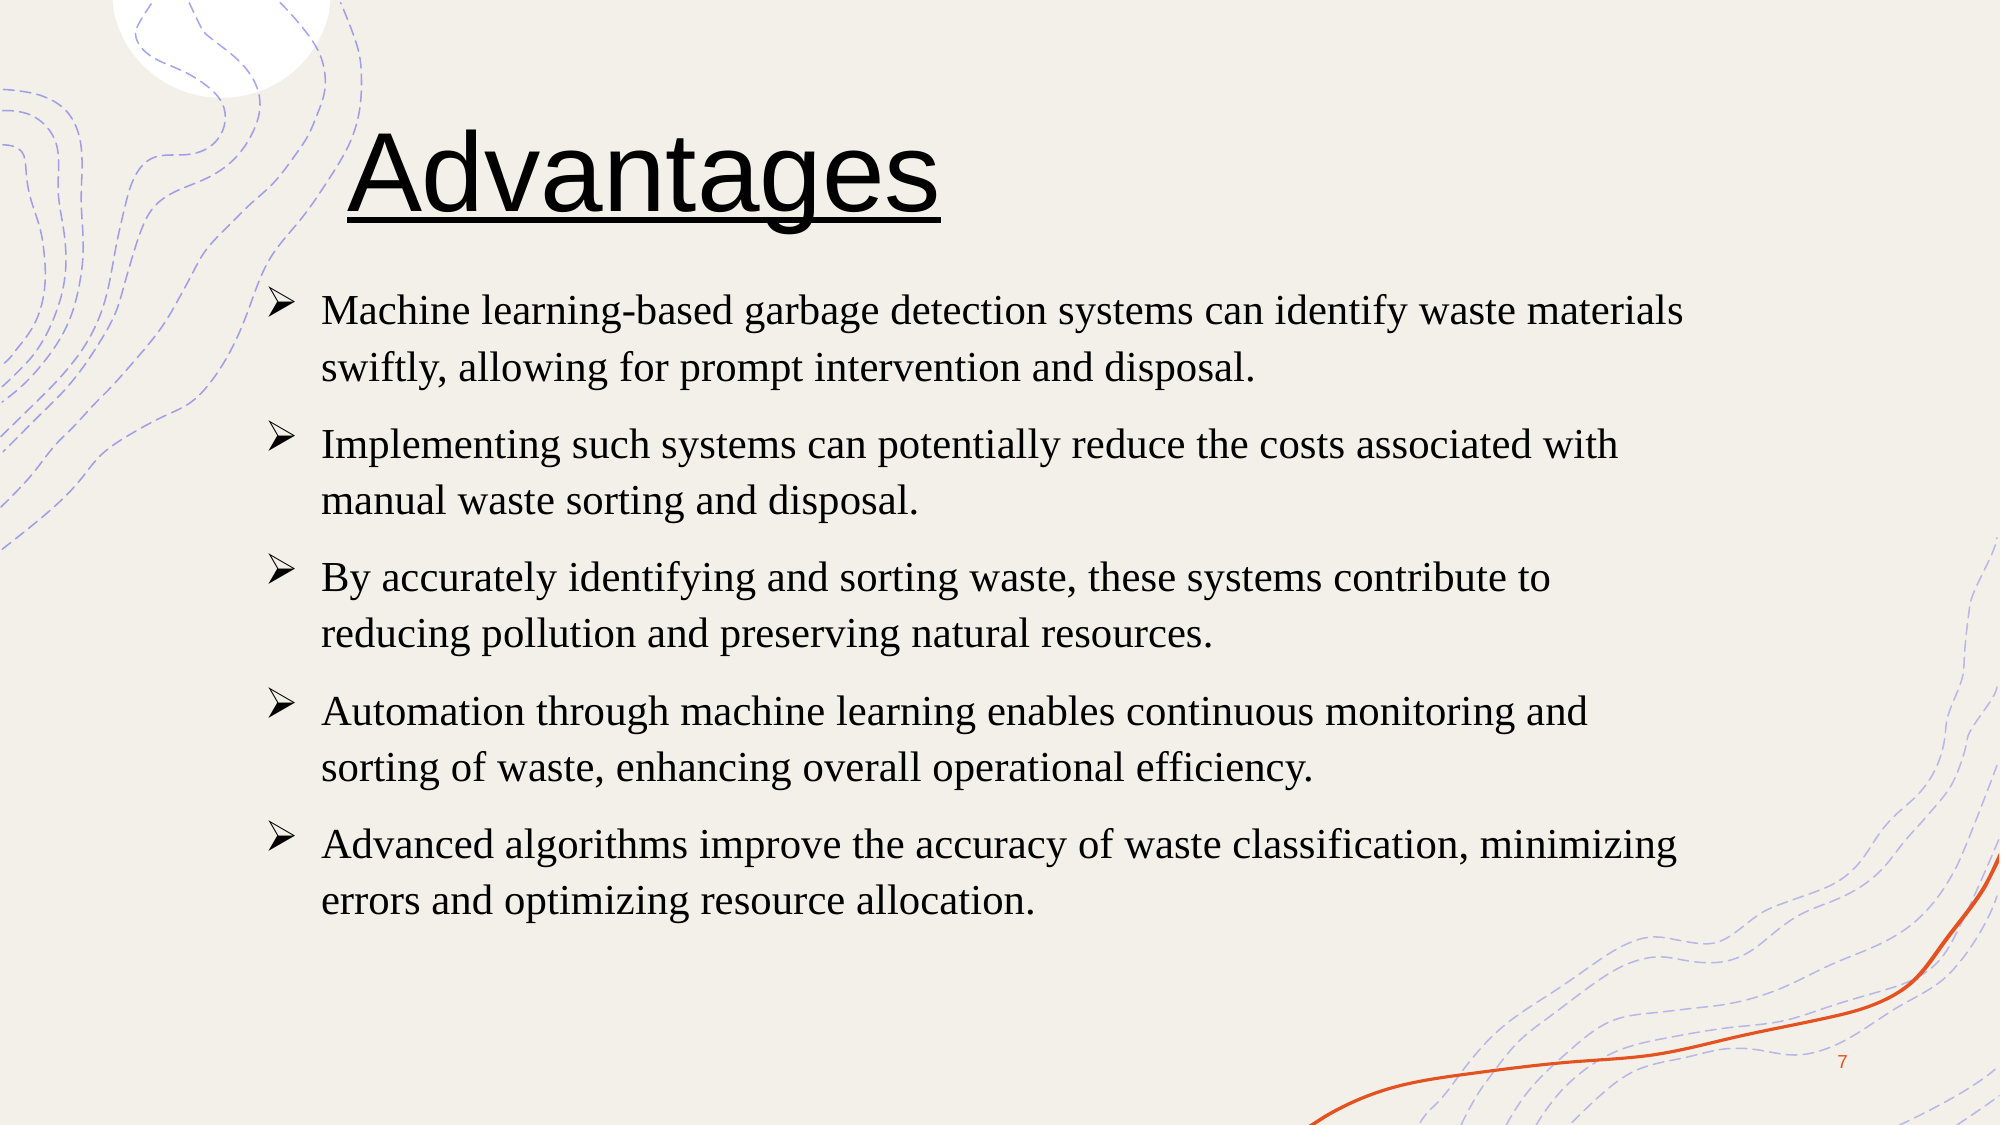

# Advantages
Machine learning-based garbage detection systems can identify waste materials swiftly, allowing for prompt intervention and disposal.
Implementing such systems can potentially reduce the costs associated with manual waste sorting and disposal.
By accurately identifying and sorting waste, these systems contribute to reducing pollution and preserving natural resources.
Automation through machine learning enables continuous monitoring and sorting of waste, enhancing overall operational efficiency.
Advanced algorithms improve the accuracy of waste classification, minimizing errors and optimizing resource allocation.
7